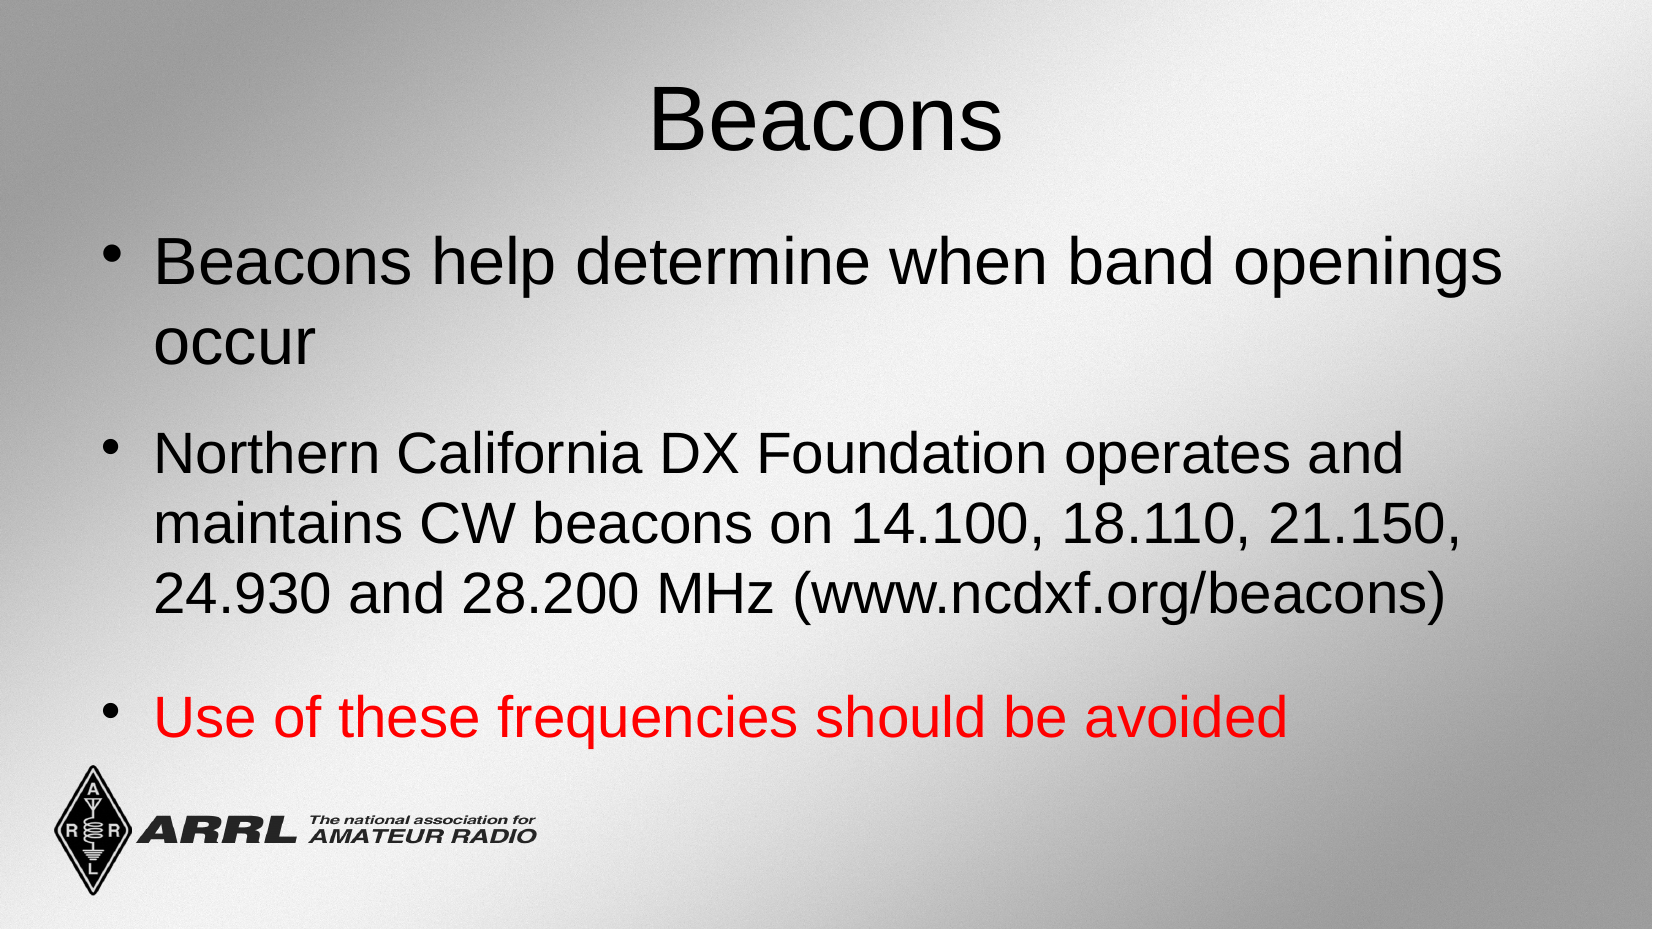

Beacons

Beacons help determine when band openings occur
Northern California DX Foundation operates and maintains CW beacons on 14.100, 18.110, 21.150, 24.930 and 28.200 MHz (www.ncdxf.org/beacons)
Use of these frequencies should be avoided